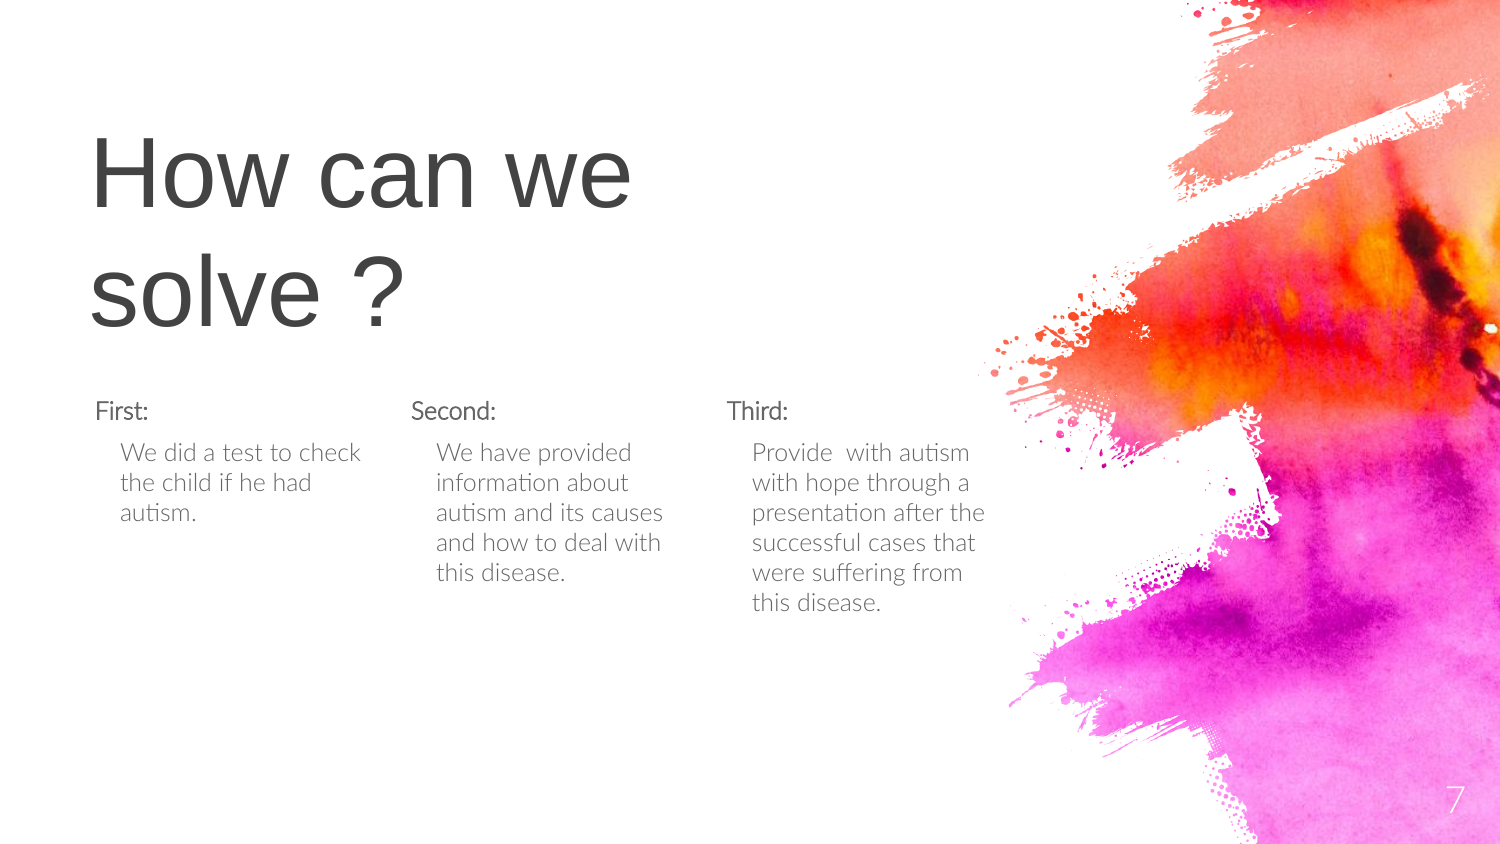

How can we solve ?
First:
We did a test to check the child if he had autism.

Second:
We have provided information about autism and its causes and how to deal with this disease.
Third:
Provide  with autism with hope through a presentation after the successful cases that were suffering from this disease.

7